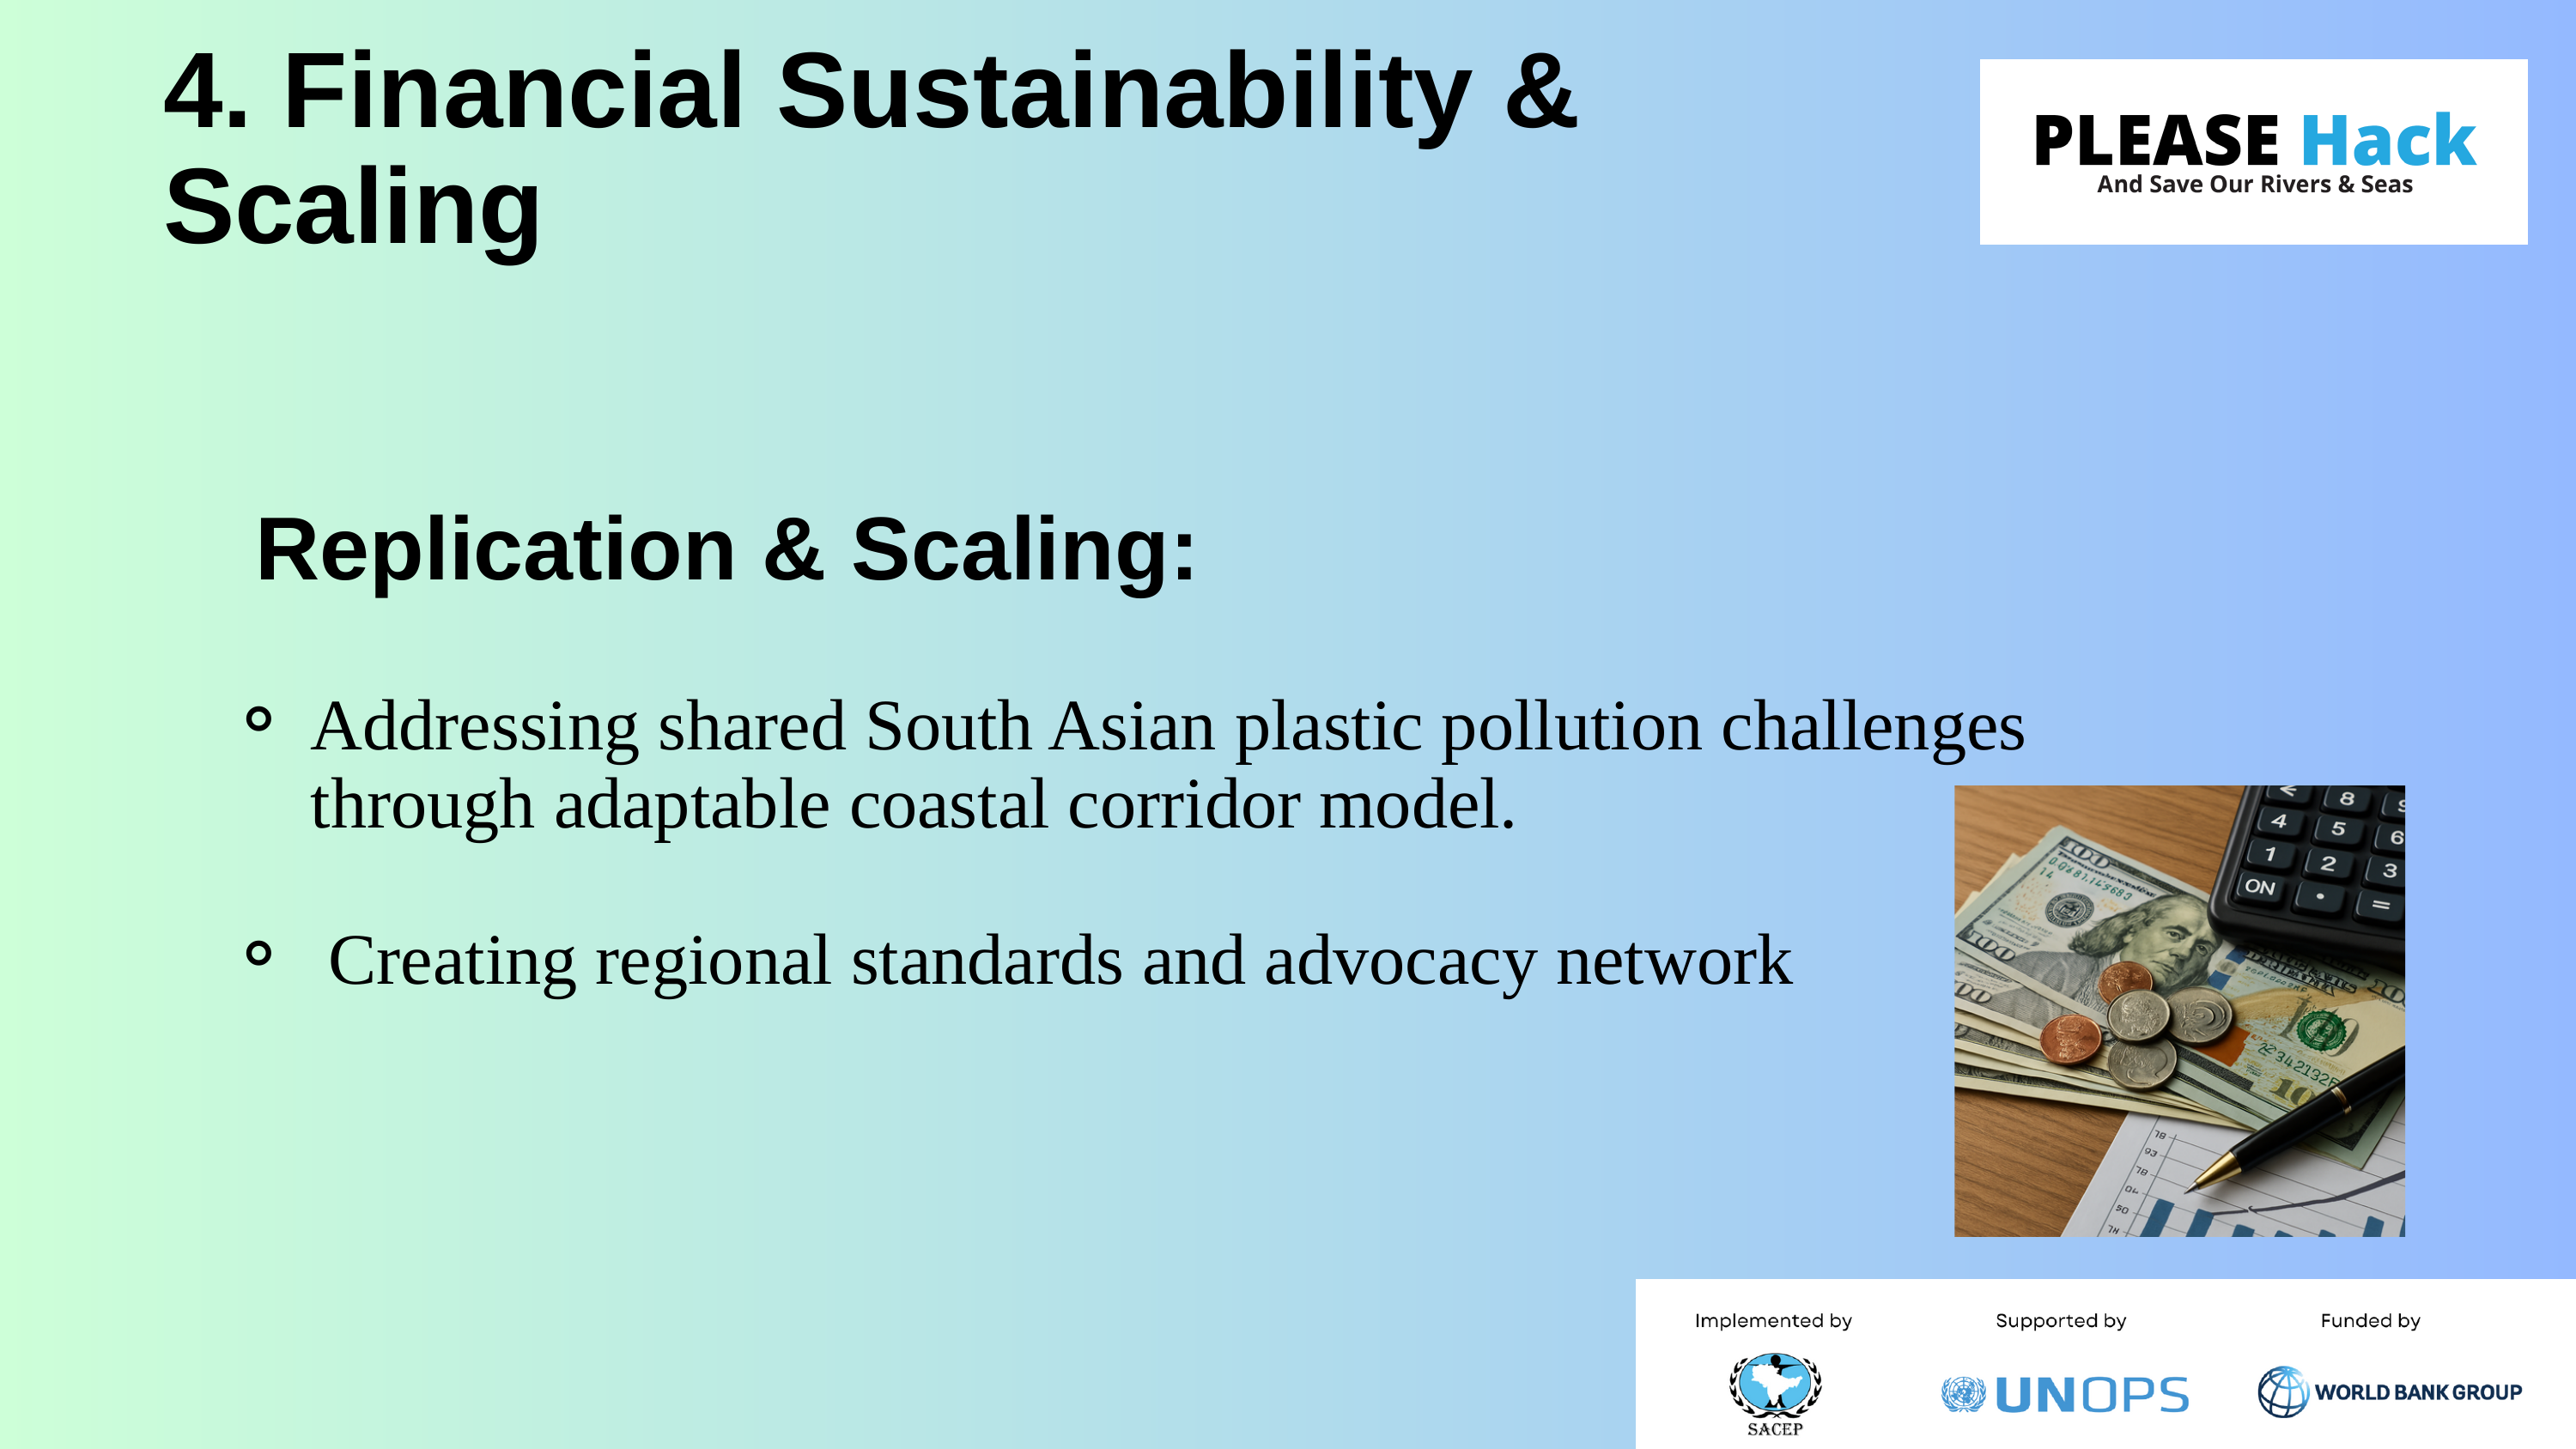

4. Financial Sustainability & Scaling

Replication & Scaling:
Addressing shared South Asian plastic pollution challenges through adaptable coastal corridor model.

 Creating regional standards and advocacy network